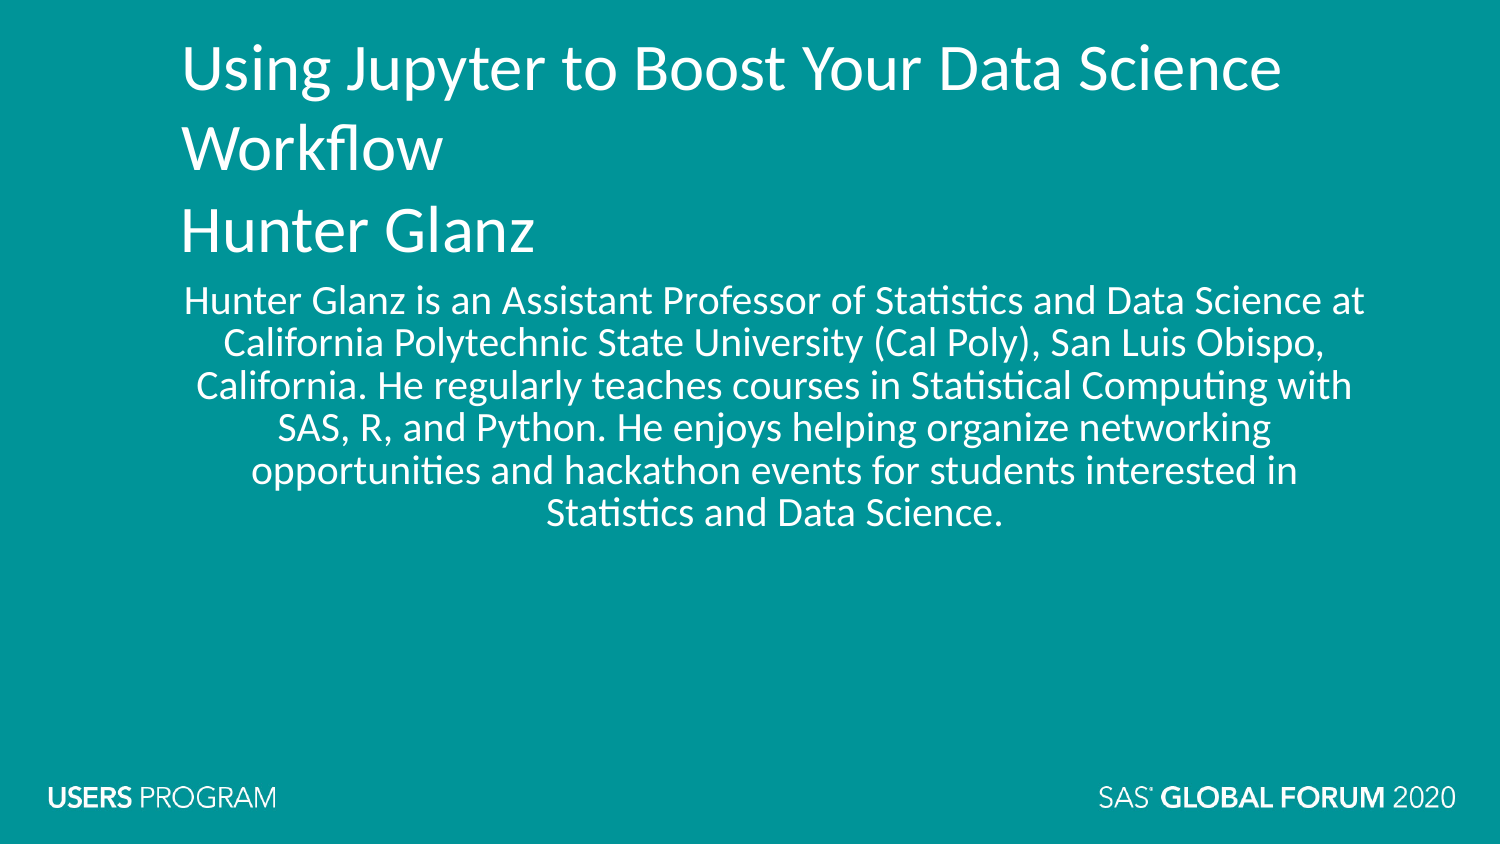

Using Jupyter to Boost Your Data Science Workflow
# Hunter Glanz
Hunter Glanz is an Assistant Professor of Statistics and Data Science at California Polytechnic State University (Cal Poly), San Luis Obispo, California. He regularly teaches courses in Statistical Computing with SAS, R, and Python. He enjoys helping organize networking opportunities and hackathon events for students interested in Statistics and Data Science.